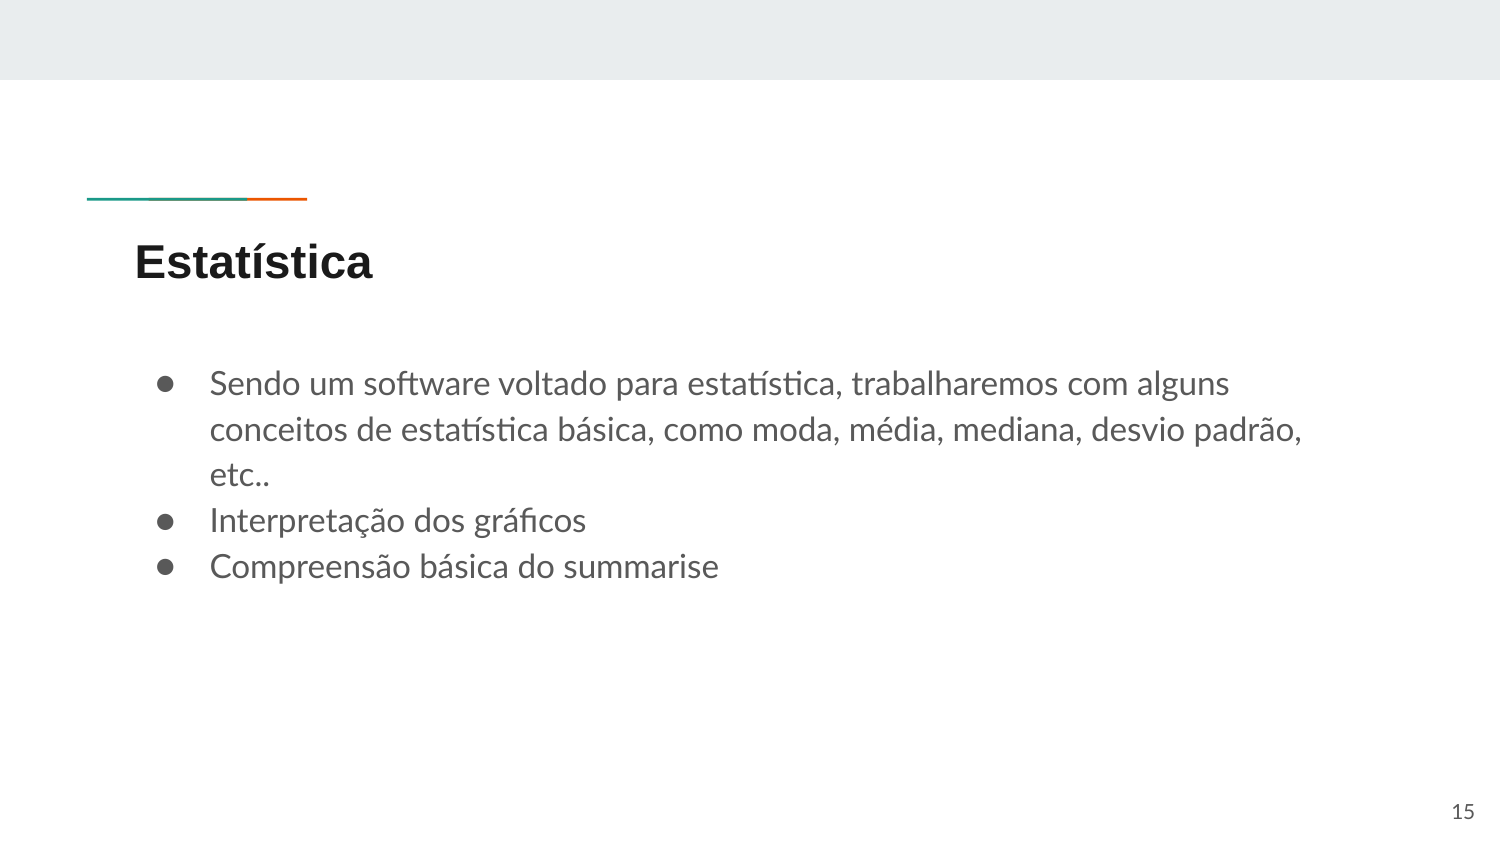

# Estatística
Sendo um software voltado para estatística, trabalharemos com alguns conceitos de estatística básica, como moda, média, mediana, desvio padrão, etc..
Interpretação dos gráficos
Compreensão básica do summarise

15